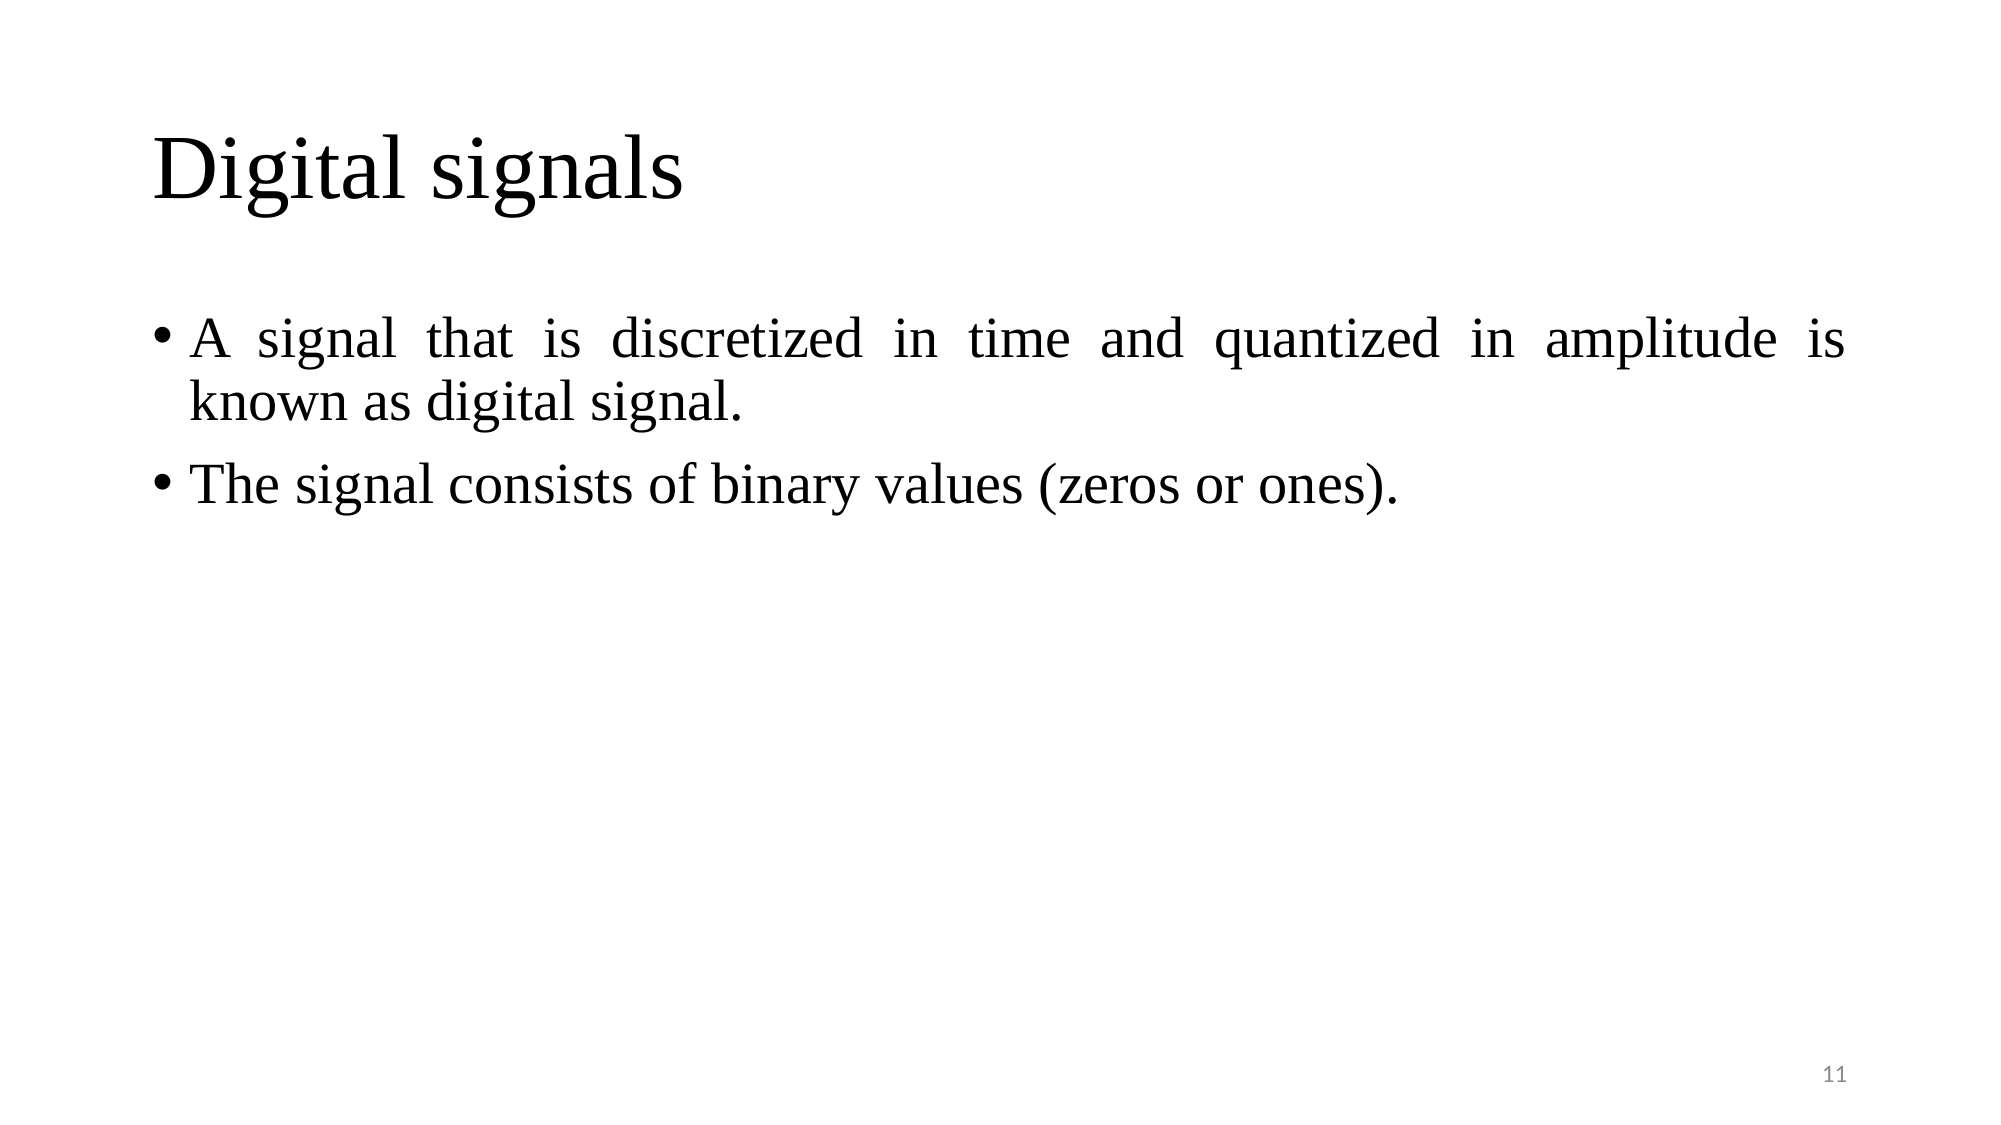

# Digital signals
A signal that is discretized in time and quantized in amplitude is known as digital signal.
The signal consists of binary values (zeros or ones).
11